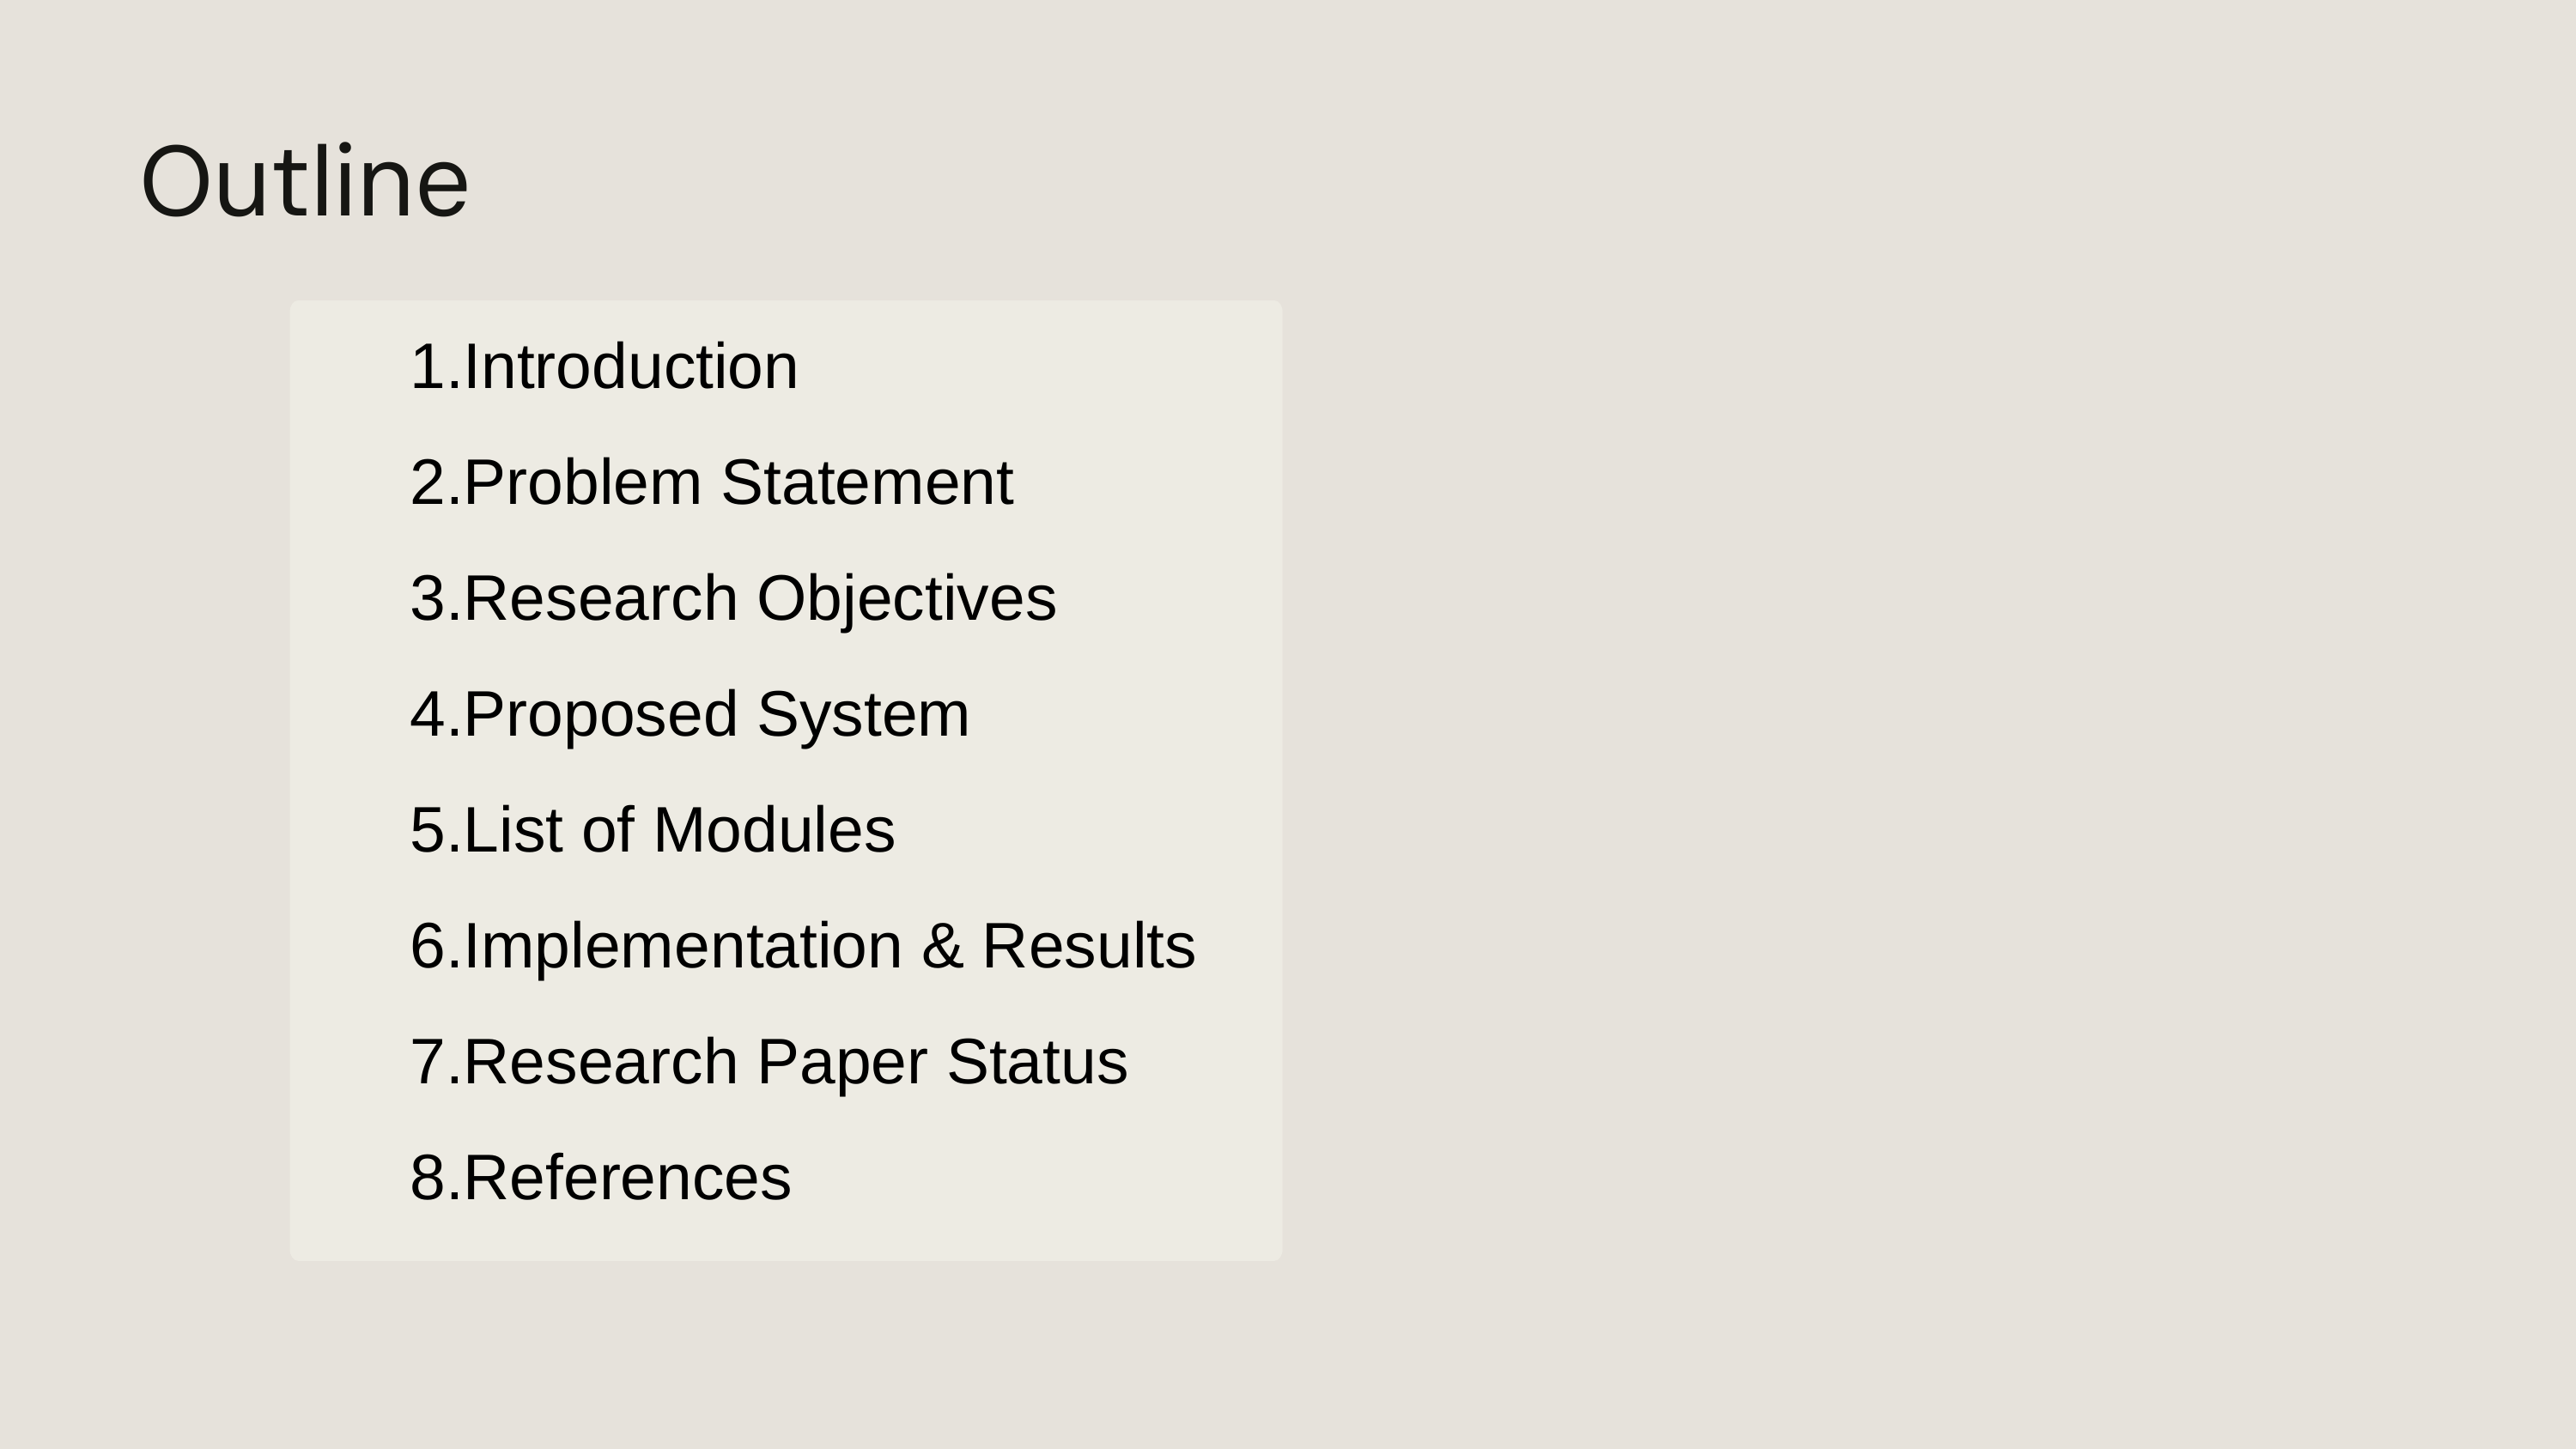

Outline

Introduction
Problem Statement
Research Objectives
Proposed System
List of Modules
Implementation & Results
Research Paper Status
References